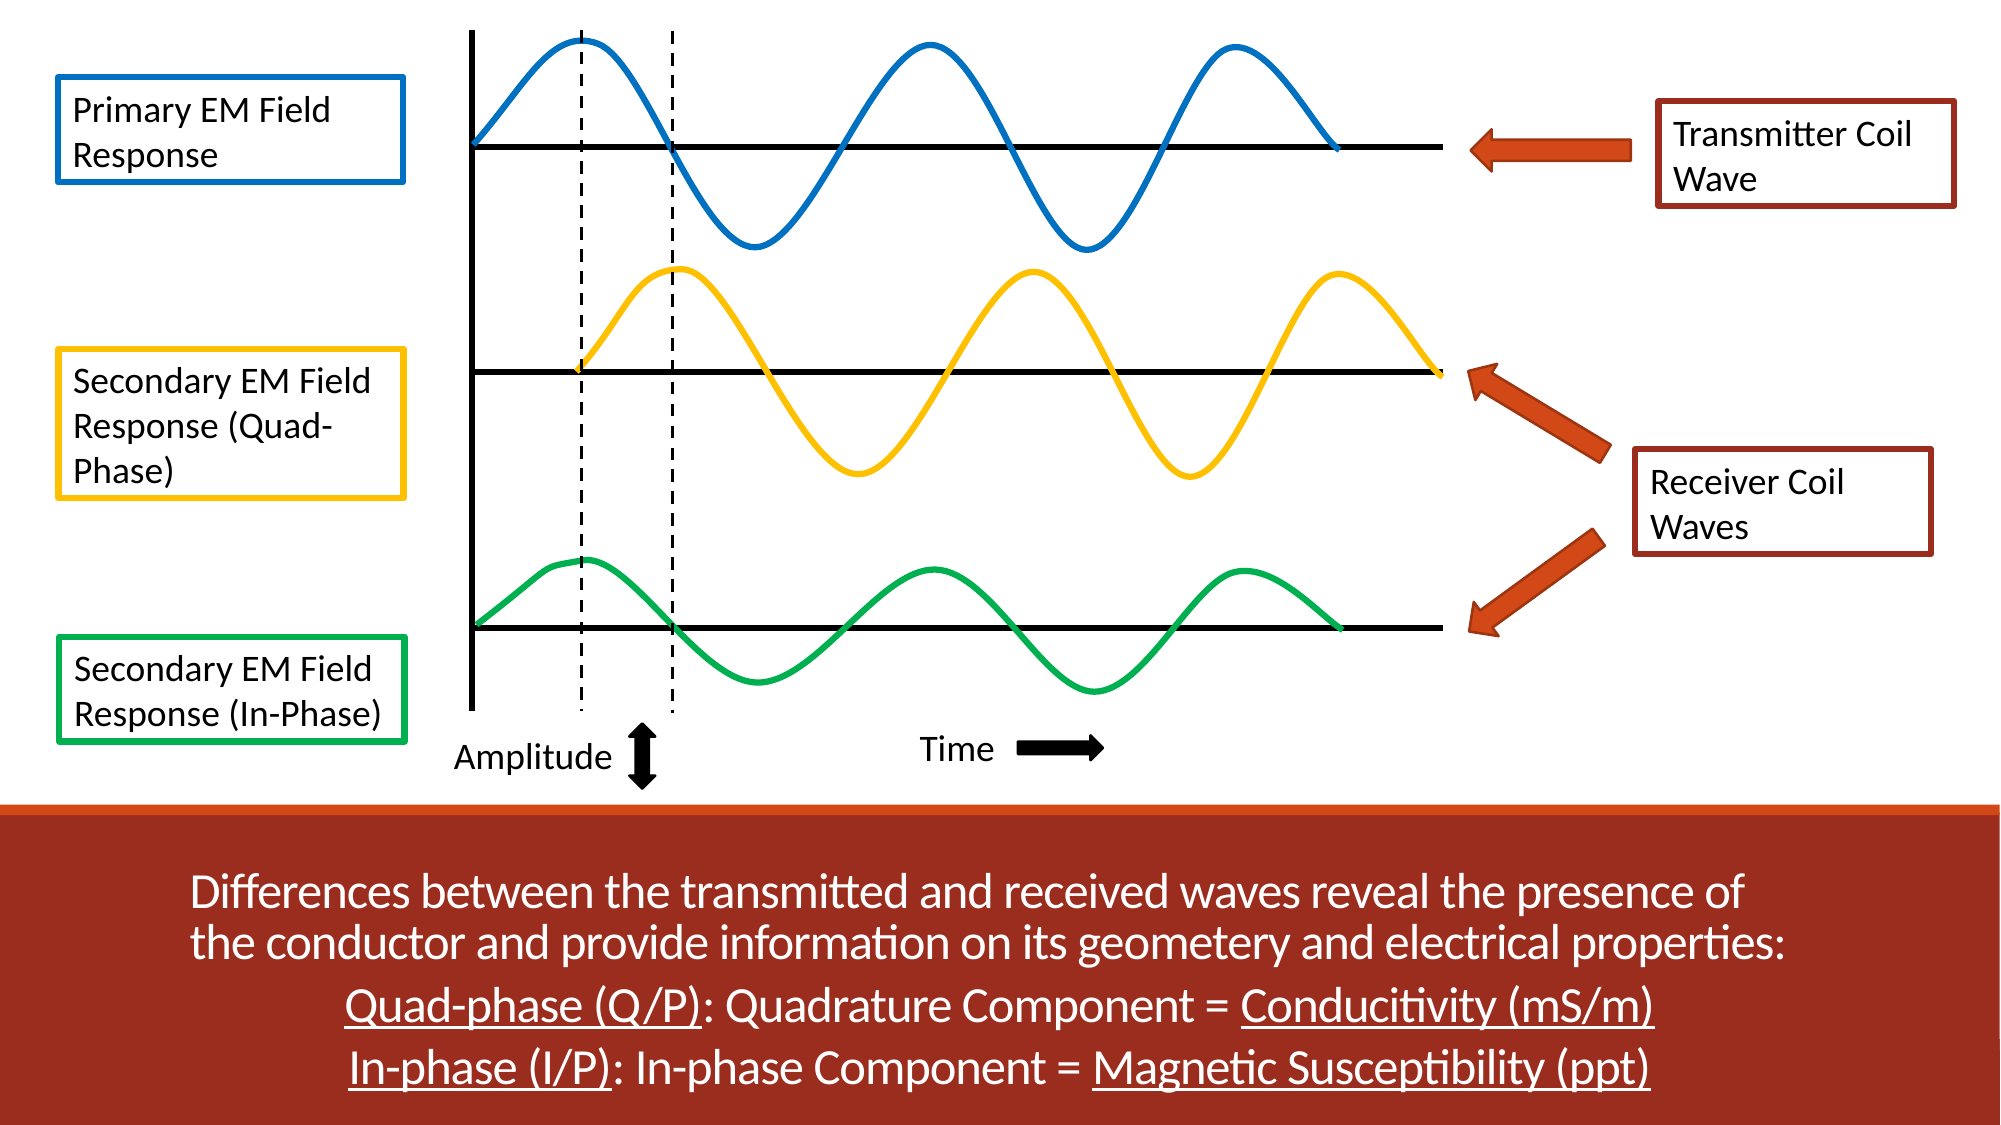

Primary EM Field Response
Transmitter Coil Wave

Secondary EM Field Response (Quad-Phase)

Receiver Coil Waves

Secondary EM Field Response (In-Phase)
Time

Amplitude

Differences between the transmitted and received waves reveal the presence of the conductor and provide information on its geometery and electrical properties:
Quad-phase (Q/P): Quadrature Component = Conducitivity (mS/m)
In-phase (I/P): In-phase Component = Magnetic Susceptibility (ppt)